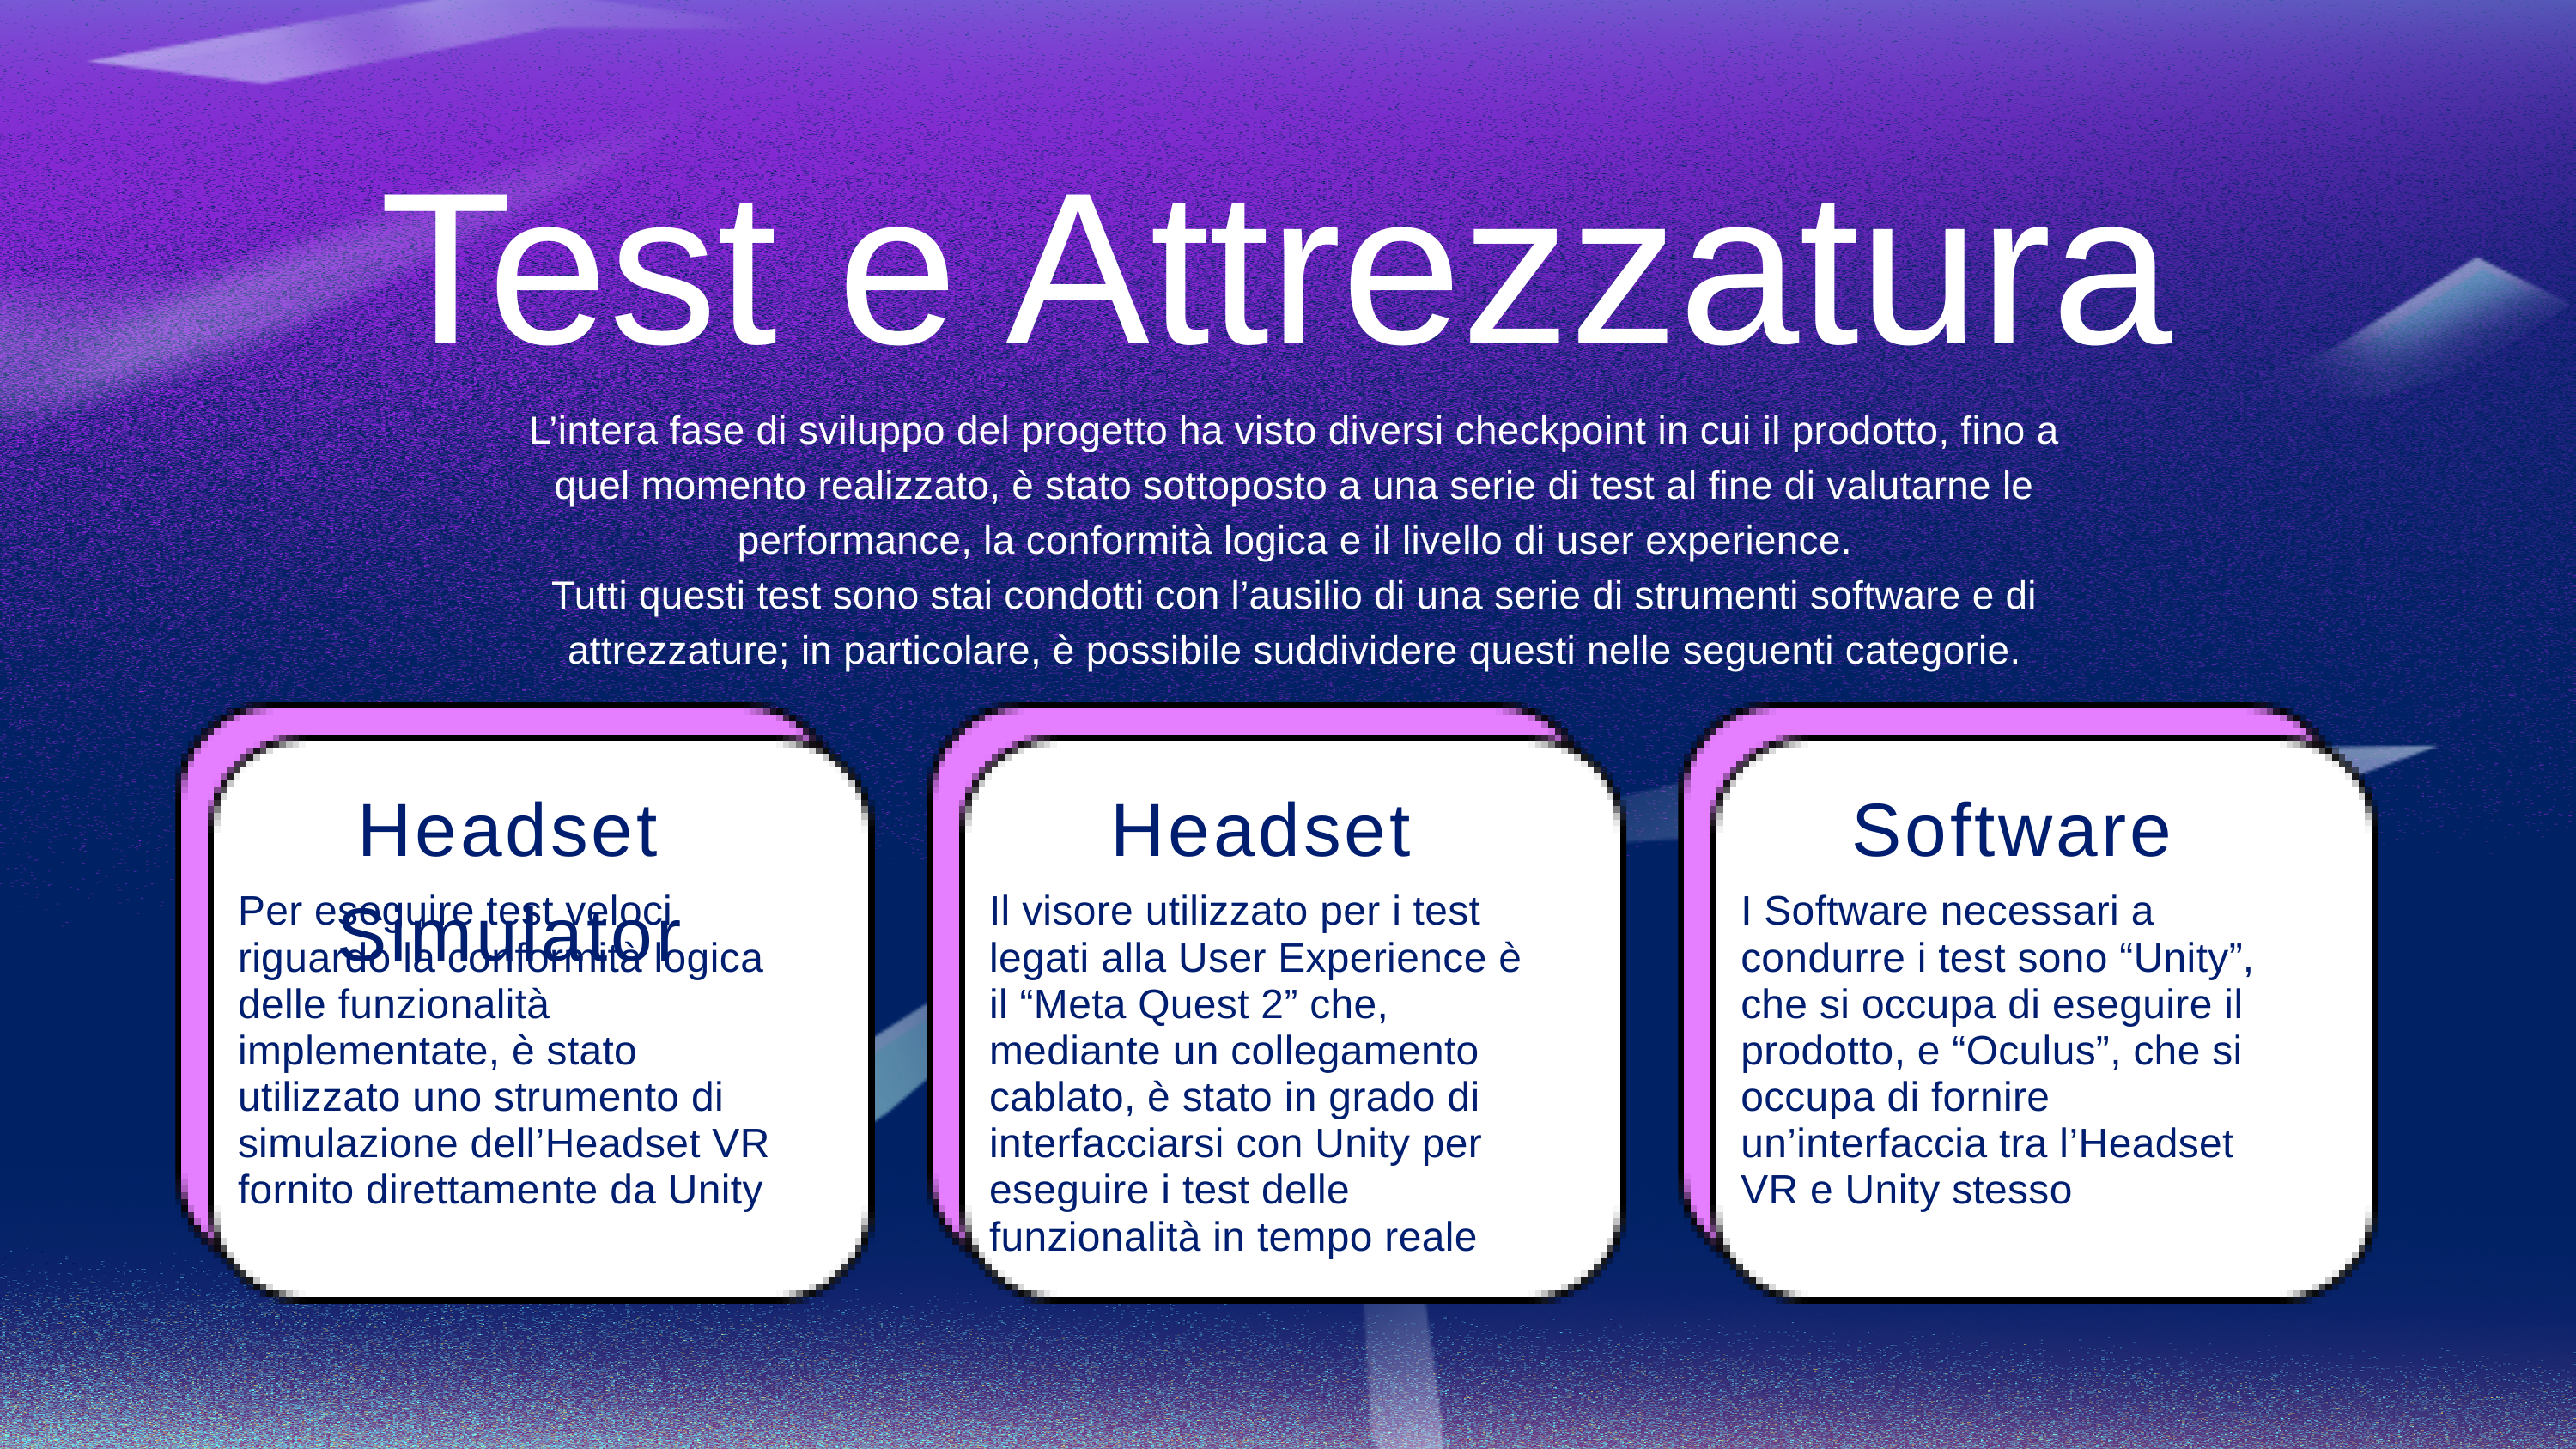

Test e Attrezzatura
L’intera fase di sviluppo del progetto ha visto diversi checkpoint in cui il prodotto, fino a quel momento realizzato, è stato sottoposto a una serie di test al fine di valutarne le performance, la conformità logica e il livello di user experience.
Tutti questi test sono stai condotti con l’ausilio di una serie di strumenti software e di attrezzature; in particolare, è possibile suddividere questi nelle seguenti categorie.

Headset Simulator
Per eseguire test veloci riguardo la conformità logica delle funzionalità implementate, è stato utilizzato uno strumento di simulazione dell’Headset VR fornito direttamente da Unity

Headset
Il visore utilizzato per i test legati alla User Experience è il “Meta Quest 2” che, mediante un collegamento cablato, è stato in grado di interfacciarsi con Unity per eseguire i test delle funzionalità in tempo reale

Software
I Software necessari a condurre i test sono “Unity”, che si occupa di eseguire il prodotto, e “Oculus”, che si occupa di fornire un’interfaccia tra l’Headset VR e Unity stesso